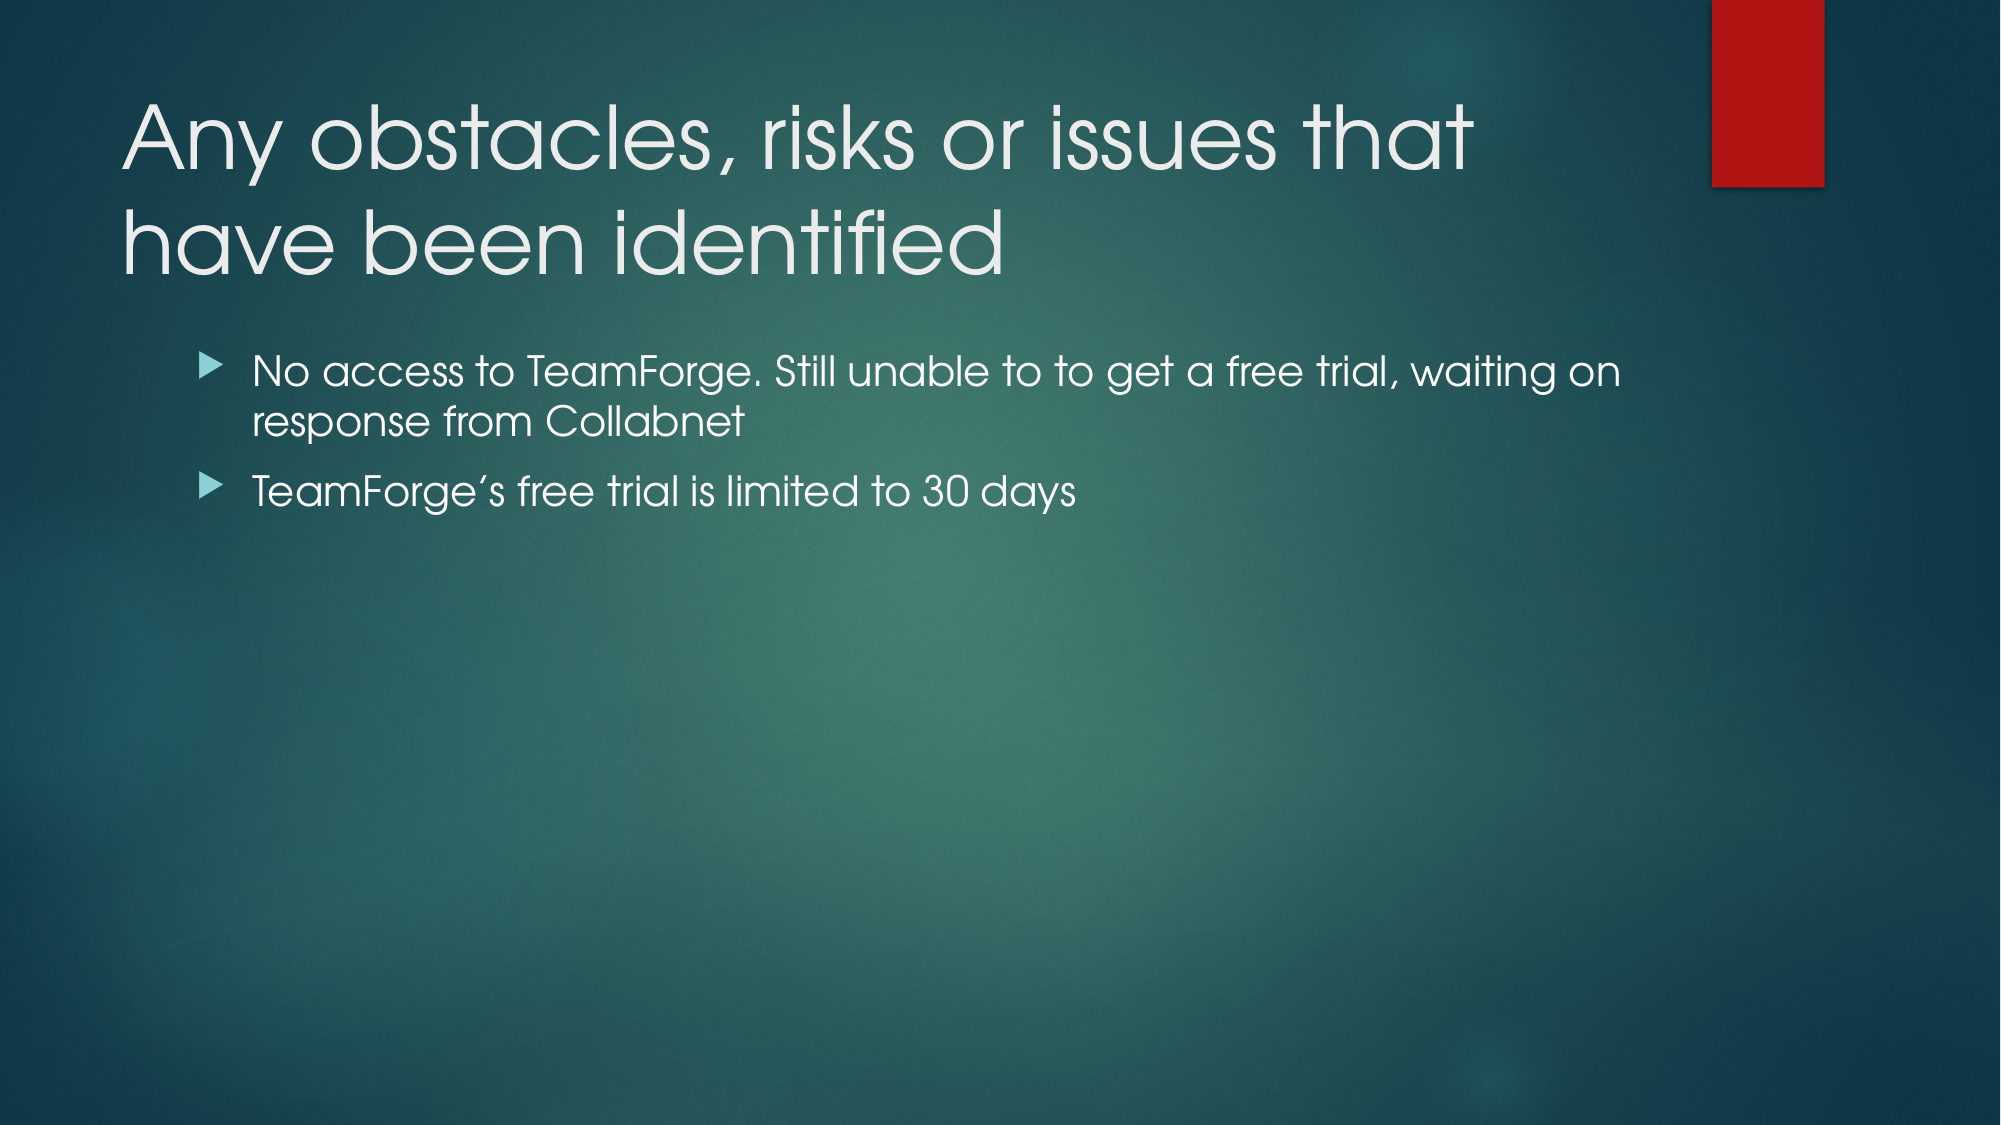

# Any obstacles, risks or issues that have been identified
No access to TeamForge. Still unable to to get a free trial, waiting on response from Collabnet
TeamForge’s free trial is limited to 30 days